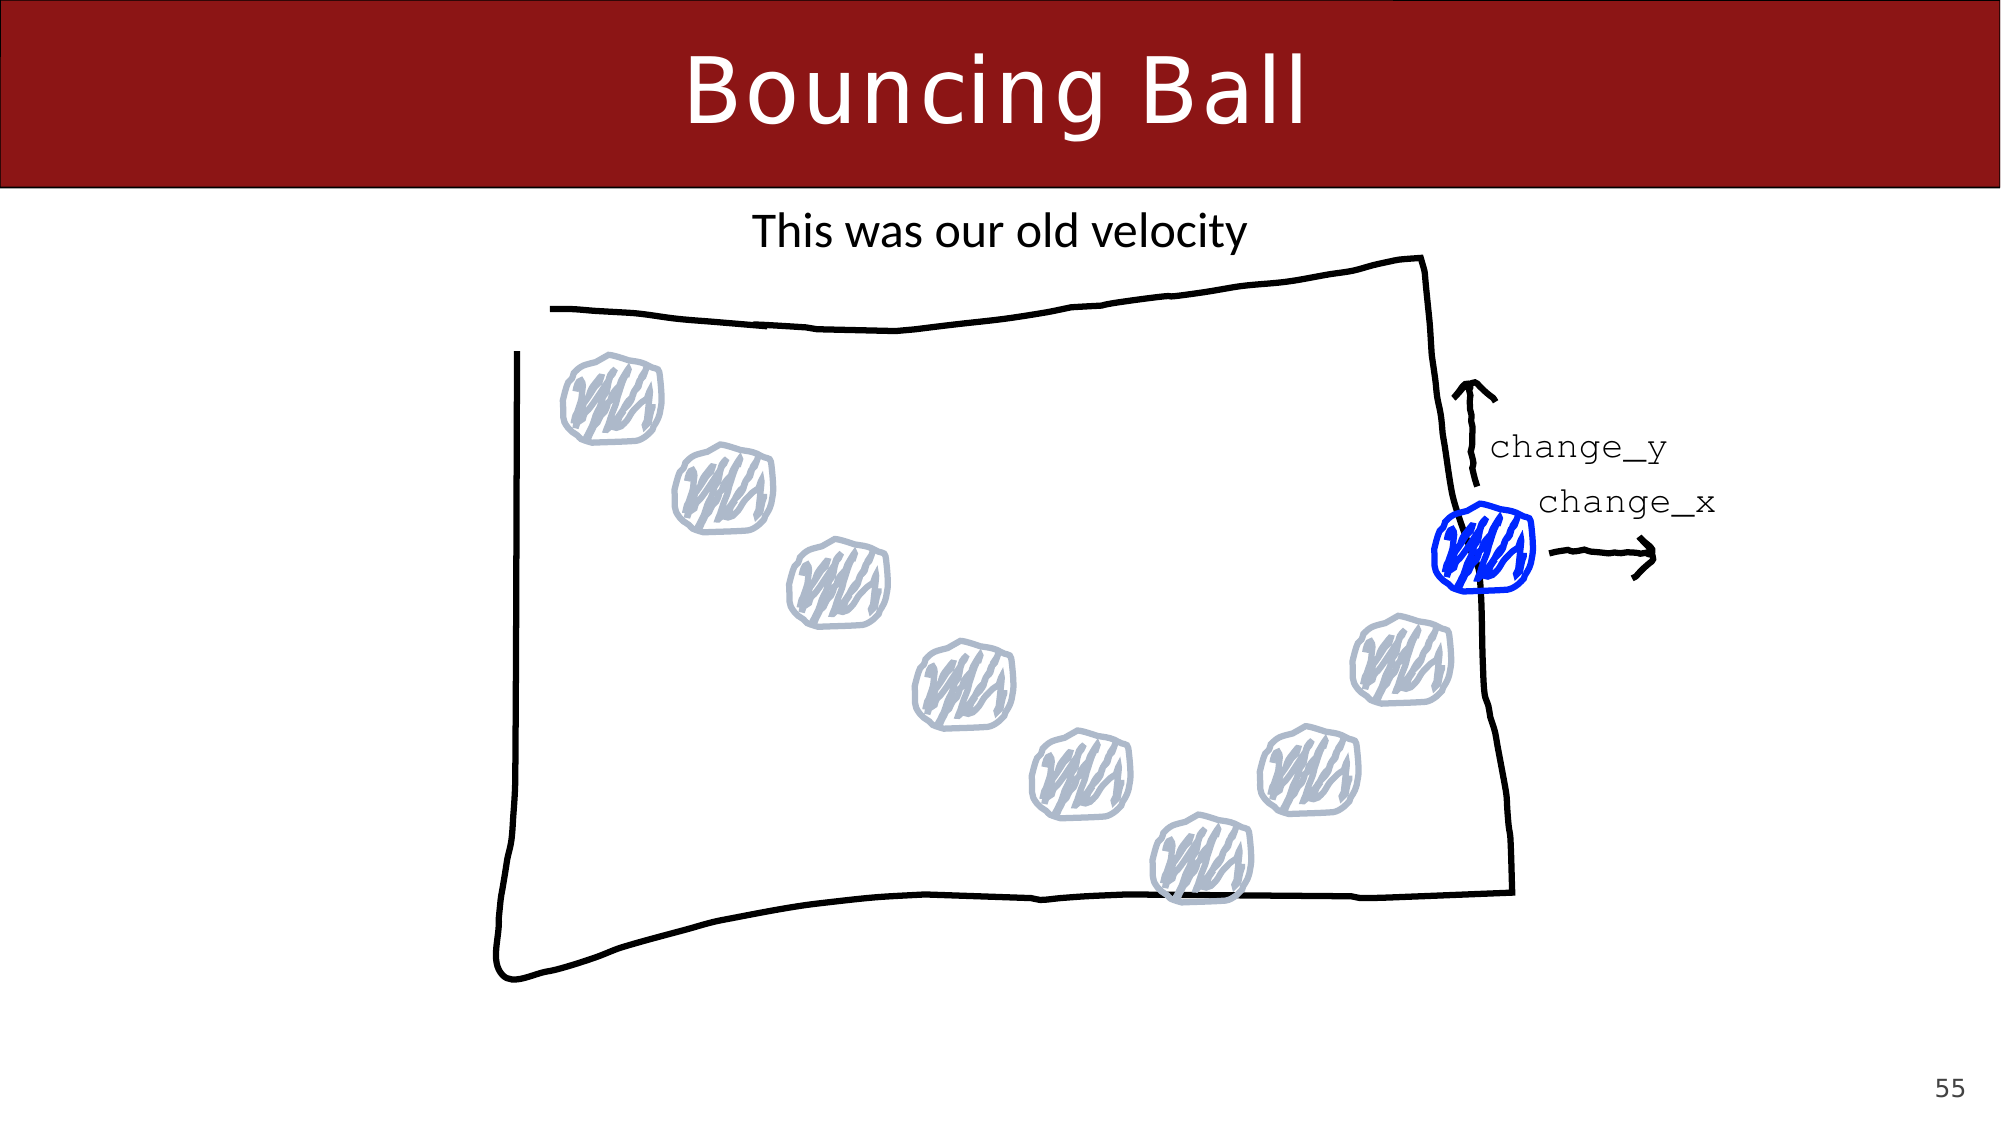

# Bouncing Ball
This was our old velocity

change_y
change_x